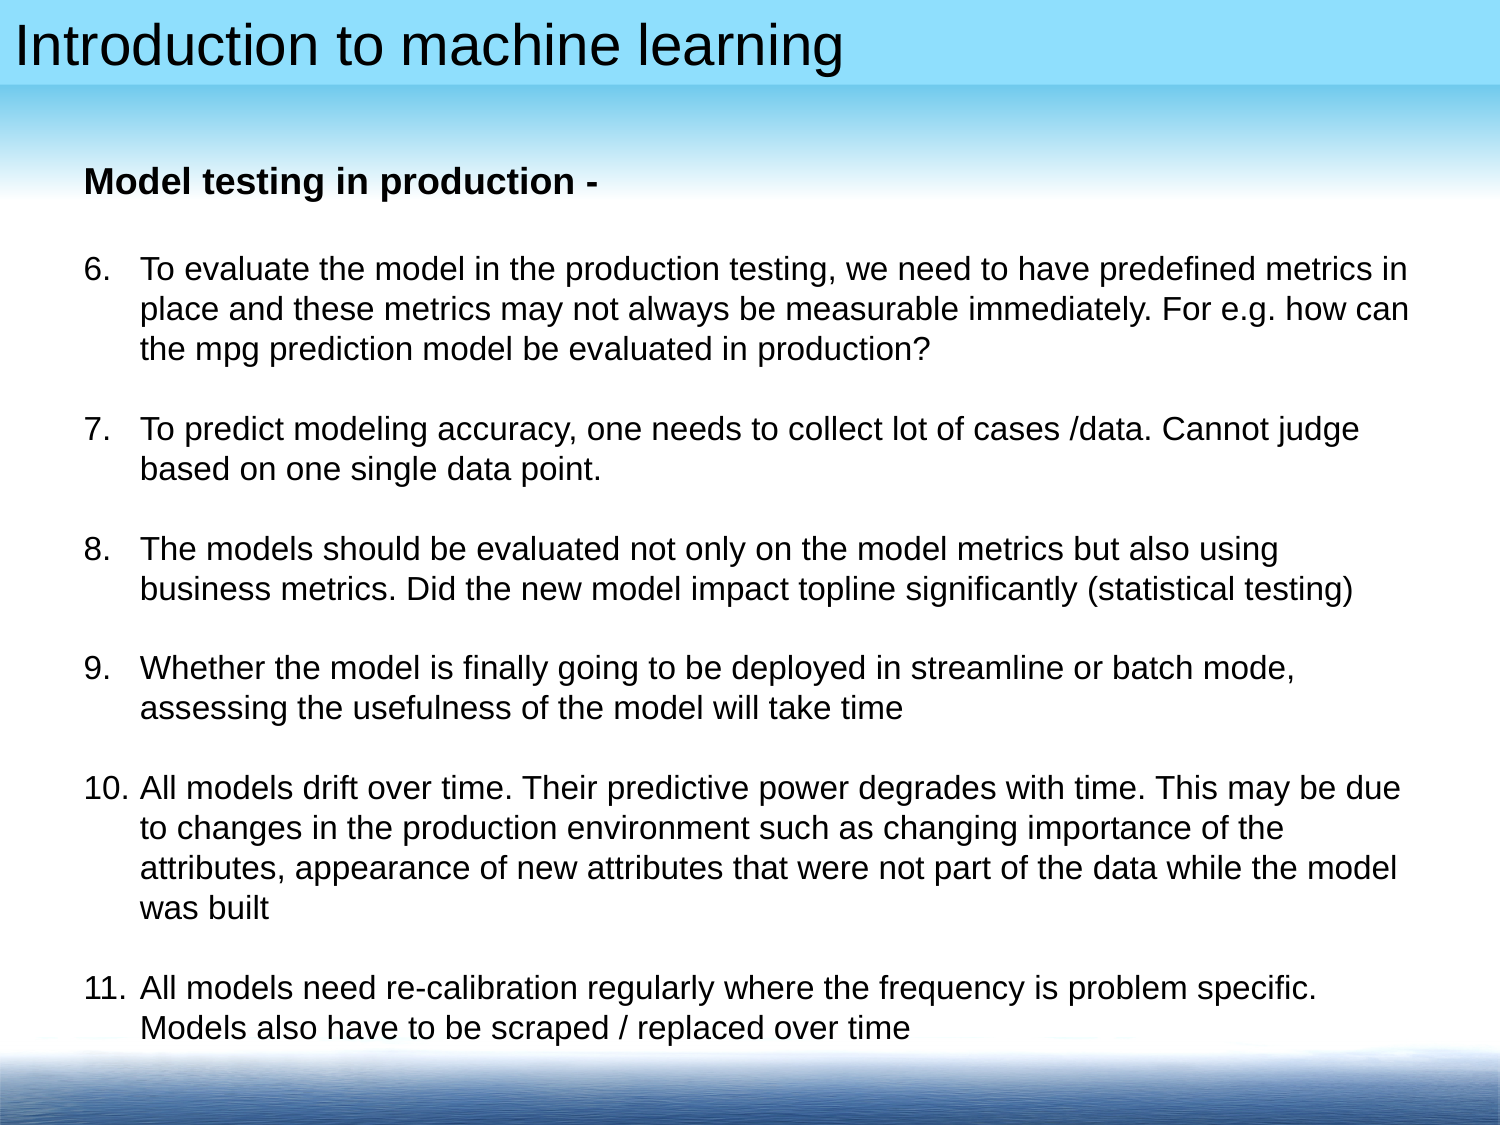

Model testing in production -

To evaluate the model in the production testing, we need to have predefined metrics in place and these metrics may not always be measurable immediately. For e.g. how can the mpg prediction model be evaluated in production?

To predict modeling accuracy, one needs to collect lot of cases /data. Cannot judge based on one single data point.

The models should be evaluated not only on the model metrics but also using business metrics. Did the new model impact topline significantly (statistical testing)

Whether the model is finally going to be deployed in streamline or batch mode, assessing the usefulness of the model will take time

All models drift over time. Their predictive power degrades with time. This may be due to changes in the production environment such as changing importance of the attributes, appearance of new attributes that were not part of the data while the model was built

All models need re-calibration regularly where the frequency is problem specific. Models also have to be scraped / replaced over time